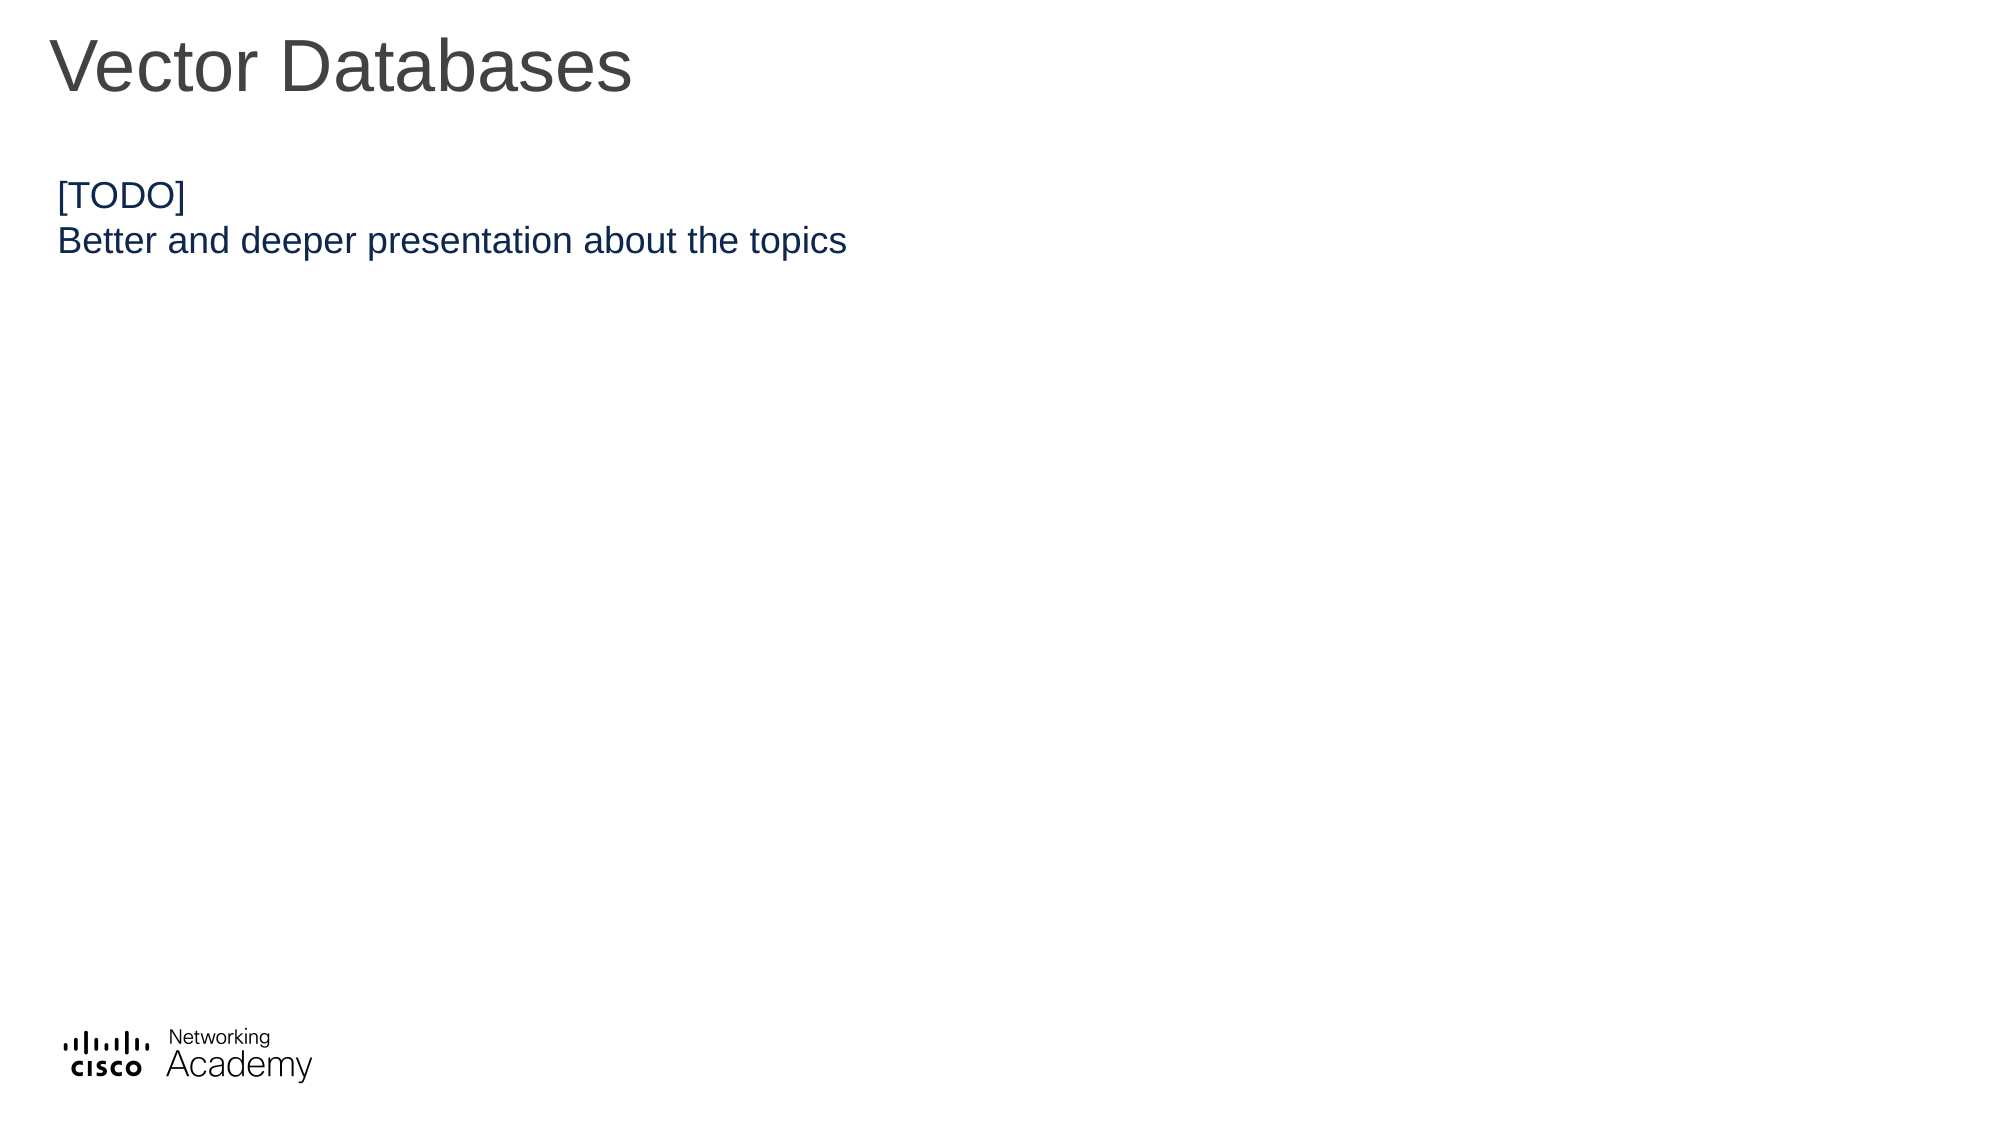

# Vector Databases
[TODO]
Better and deeper presentation about the topics